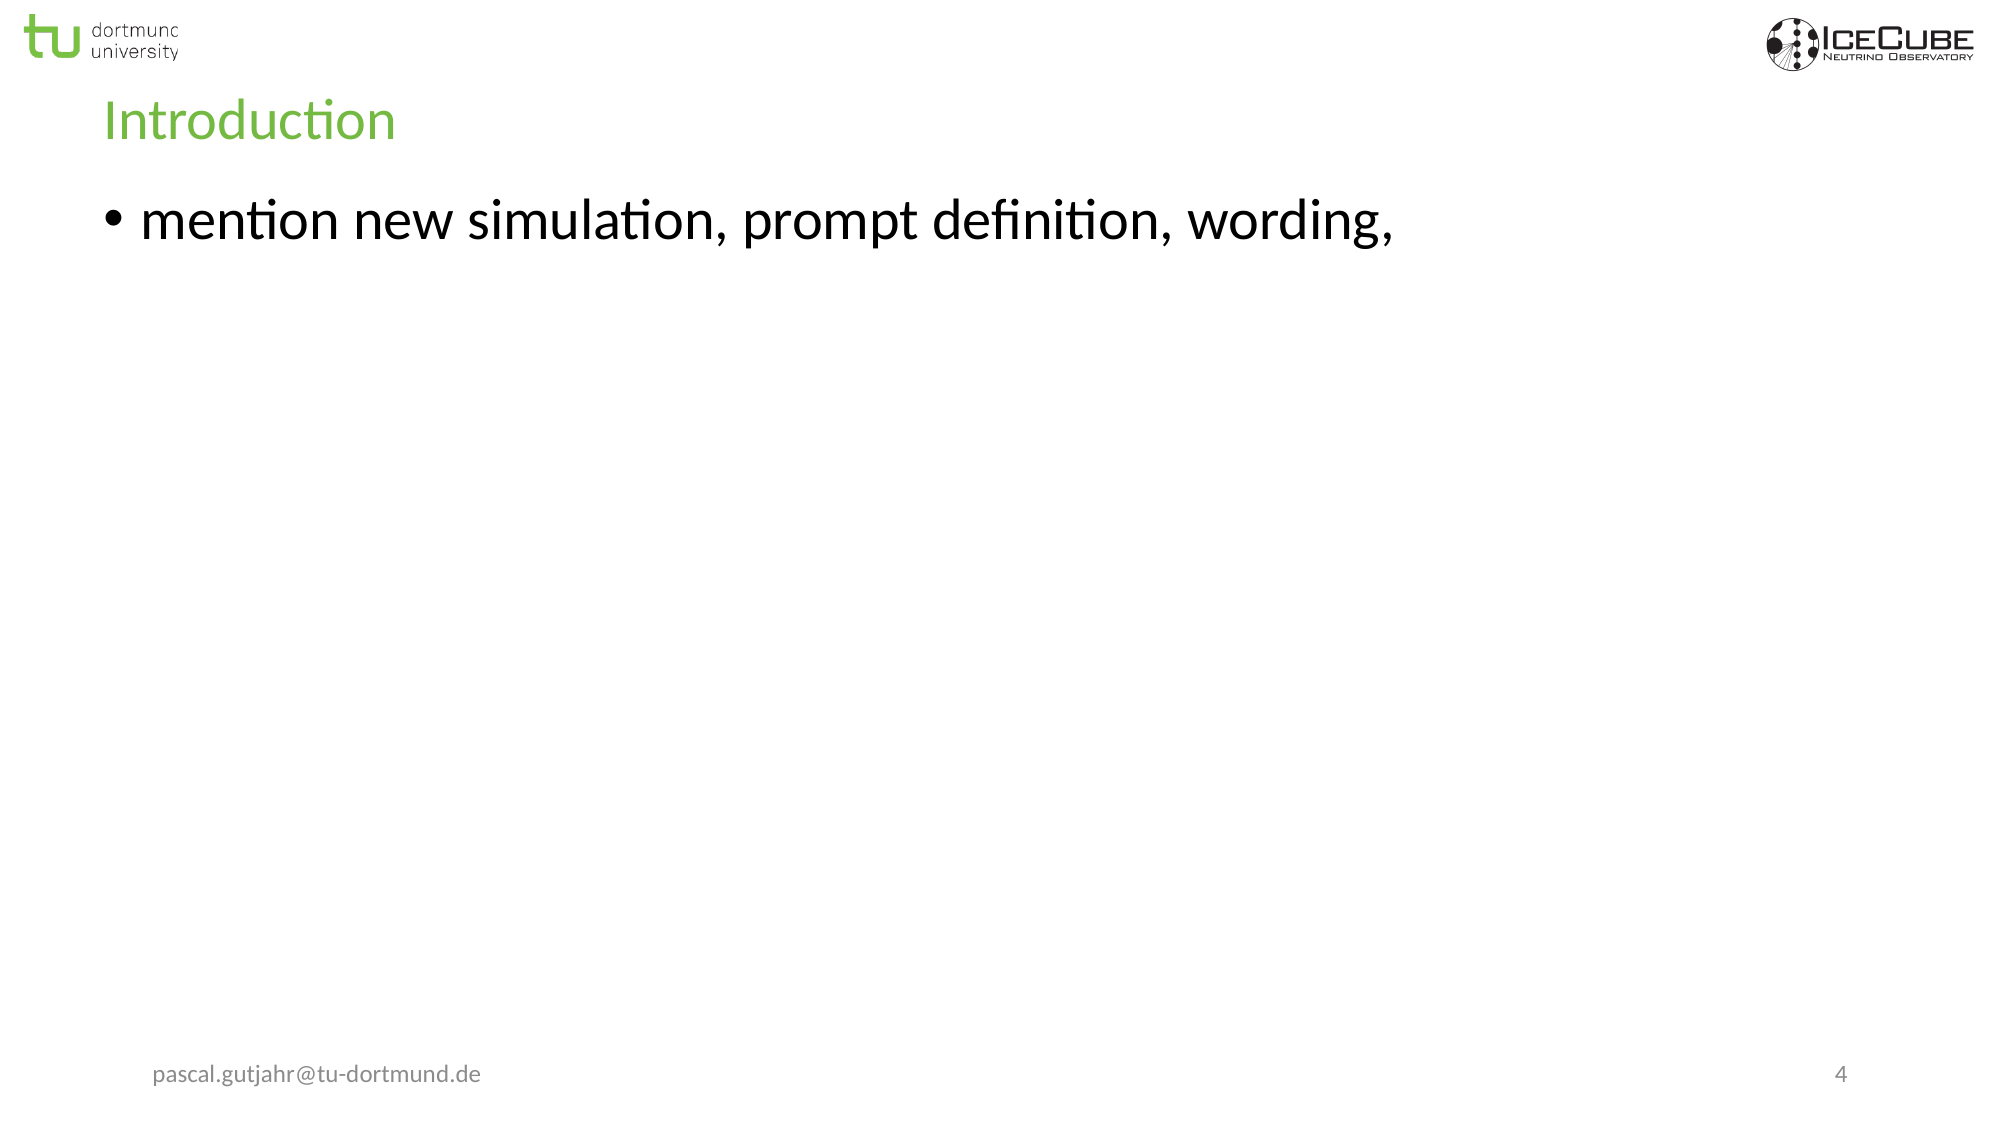

# Introduction
mention new simulation, prompt definition, wording,
pascal.gutjahr@tu-dortmund.de
4